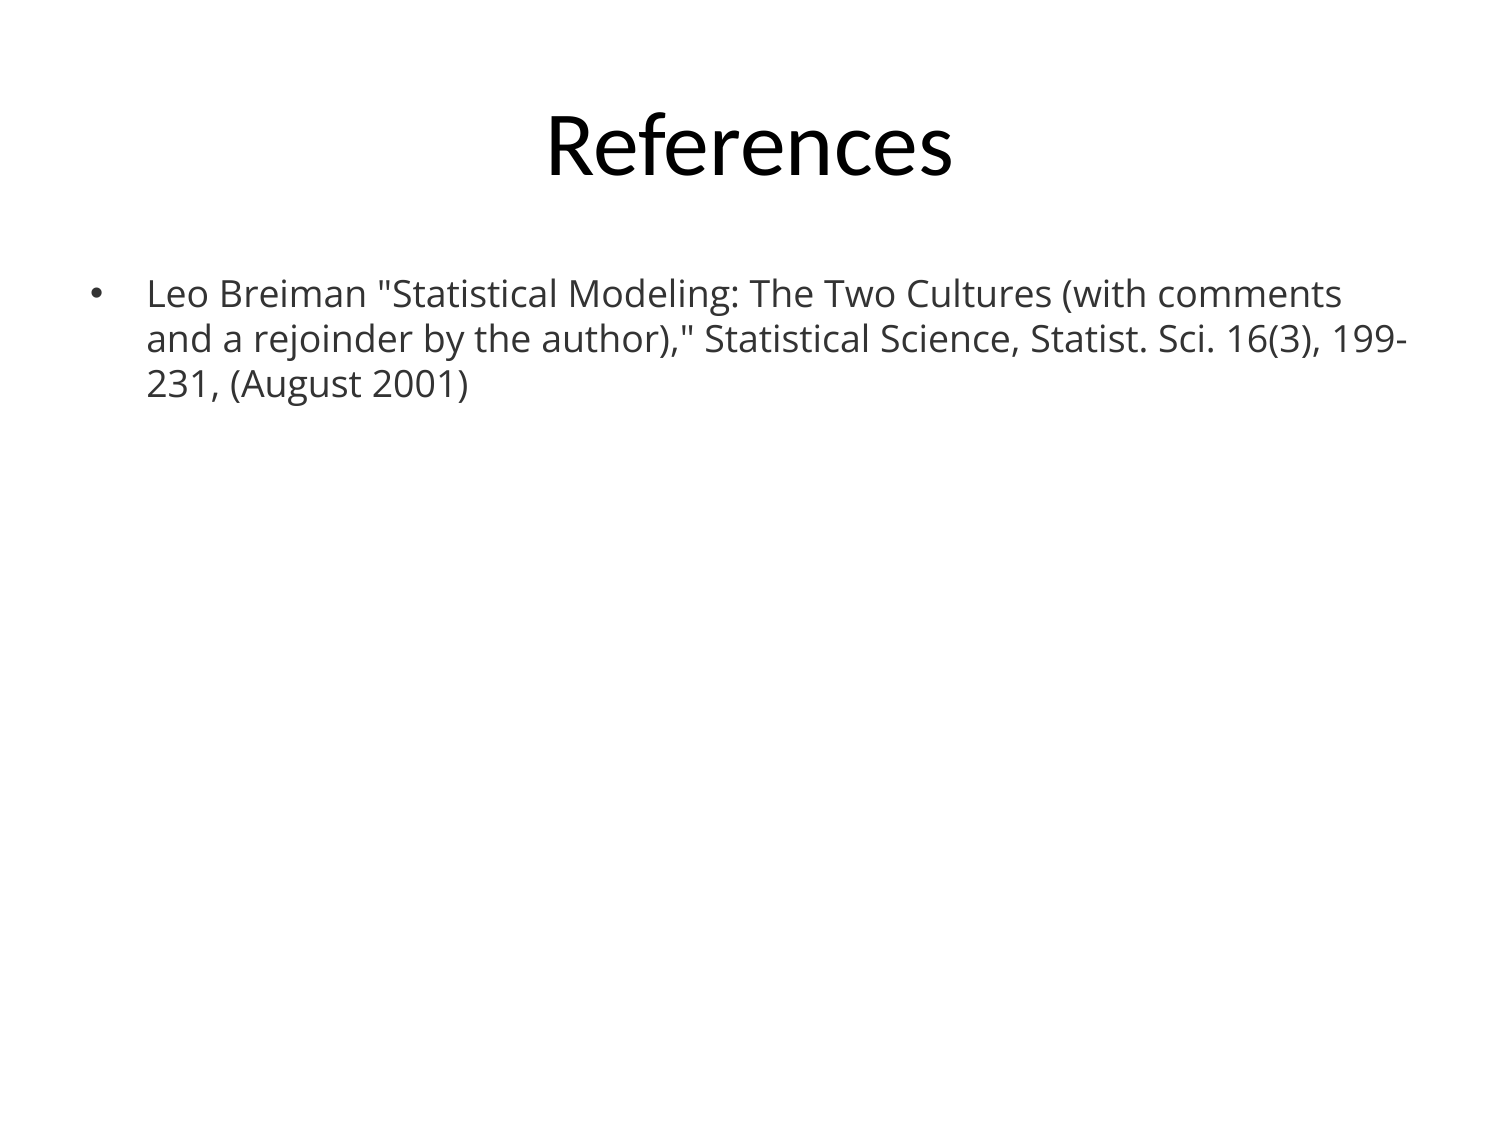

# References
Leo Breiman "Statistical Modeling: The Two Cultures (with comments and a rejoinder by the author)," Statistical Science, Statist. Sci. 16(3), 199-231, (August 2001)